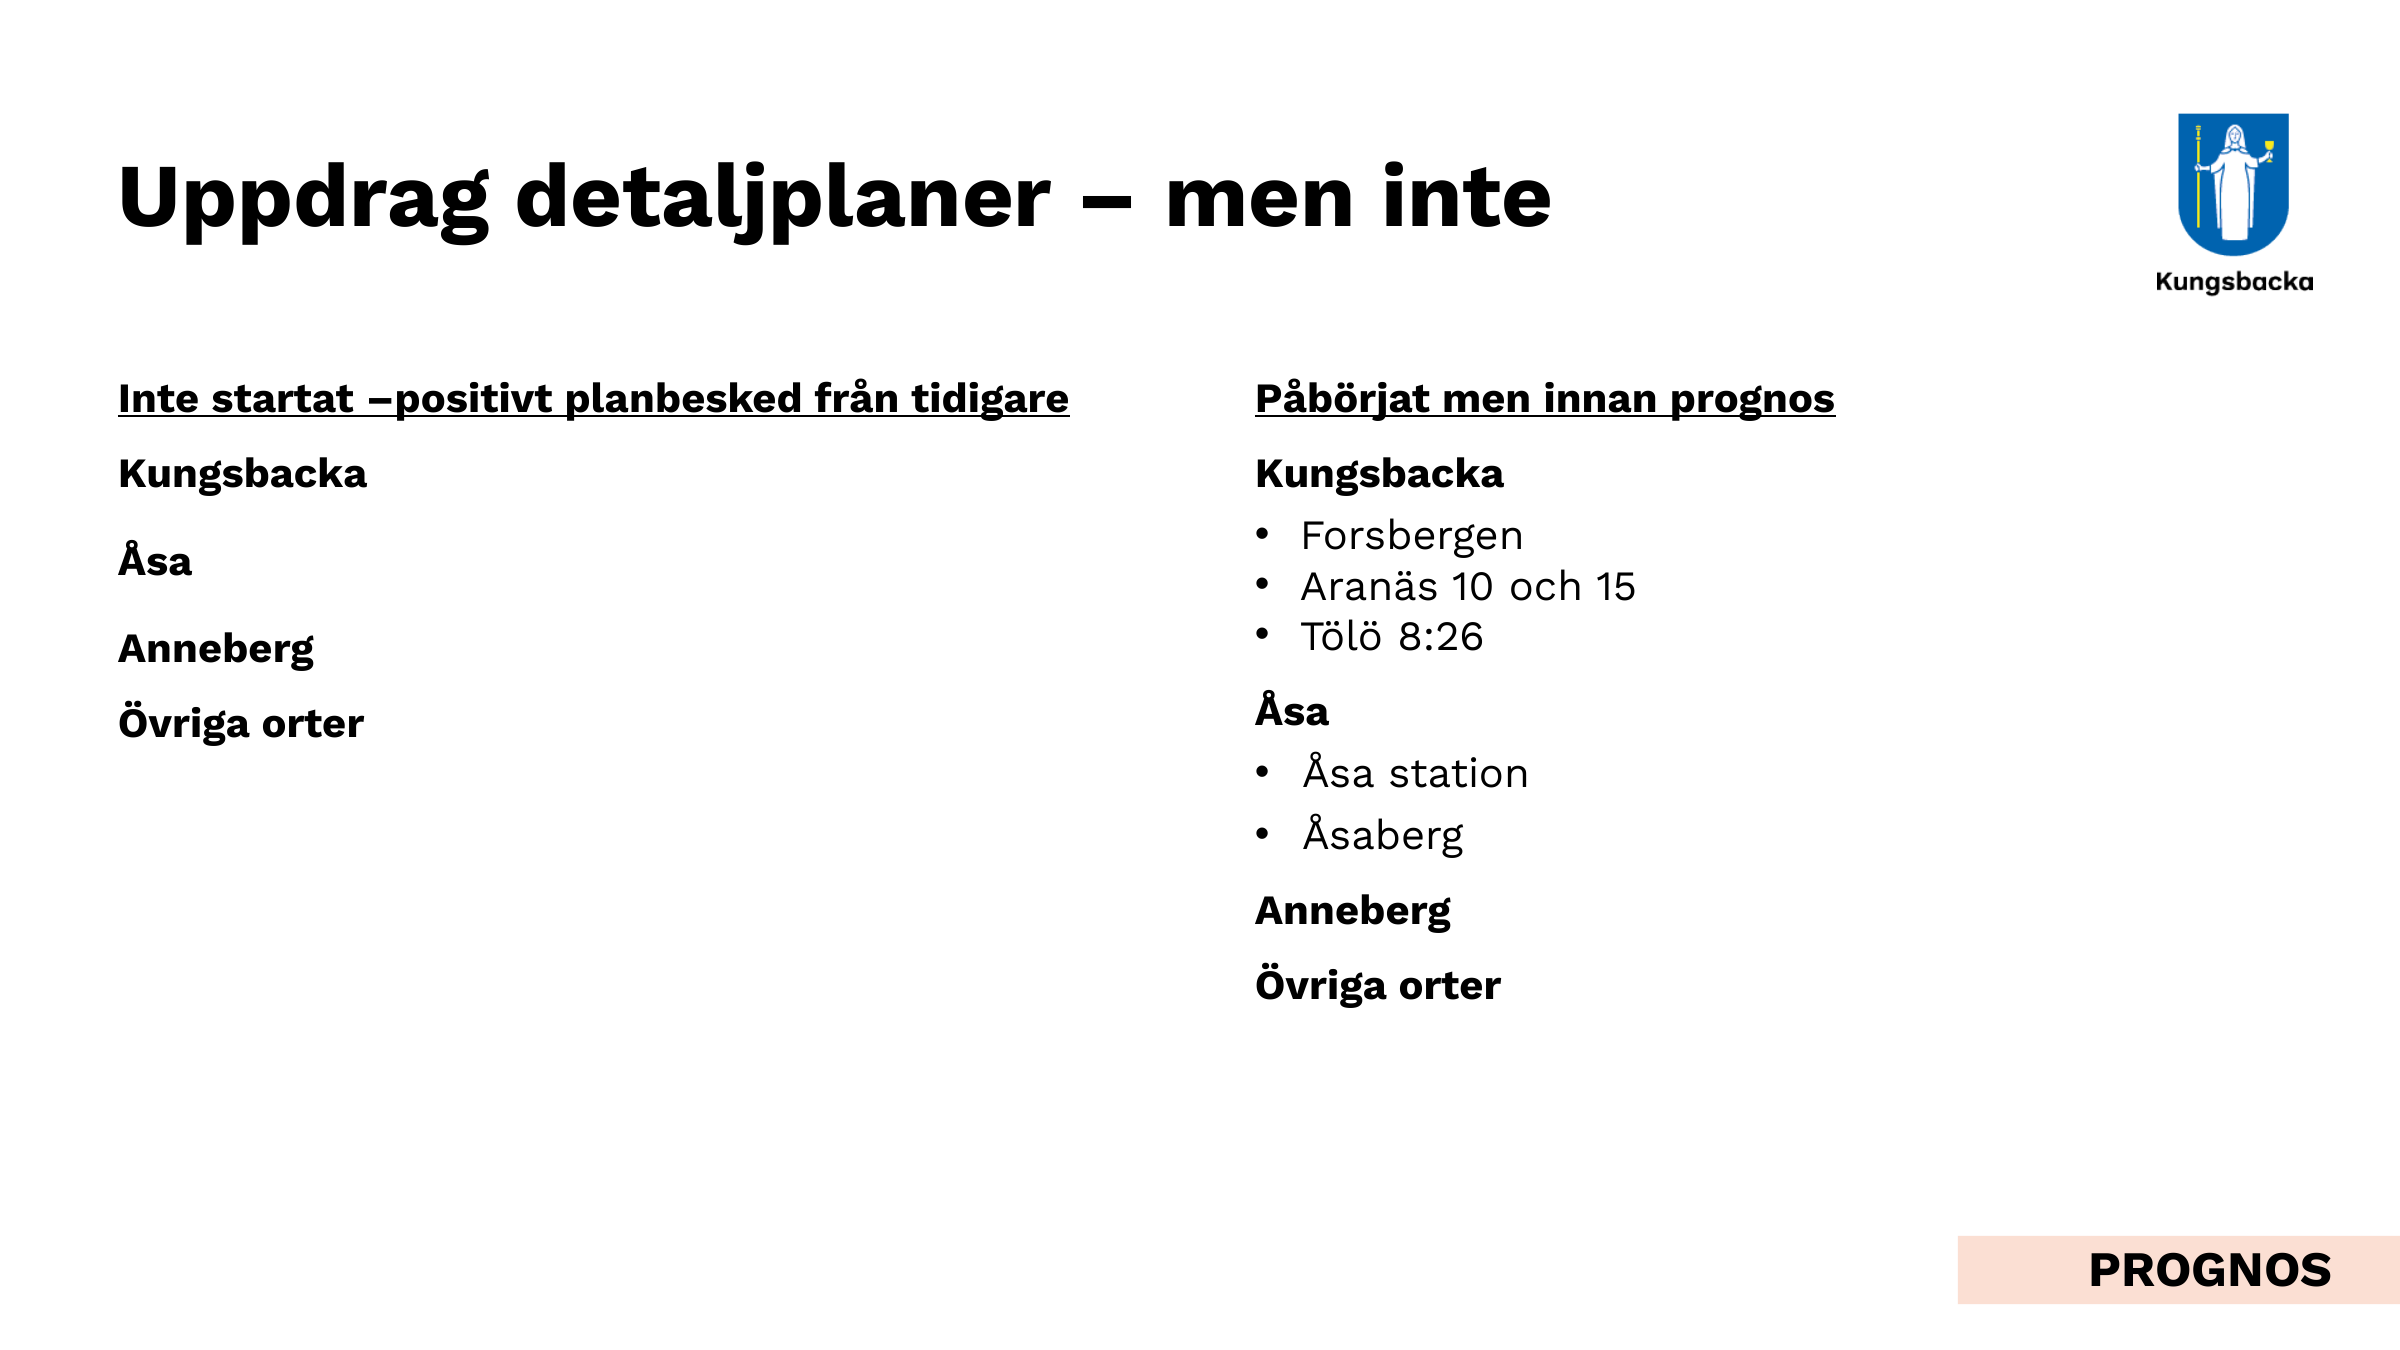

# Uppdrag detaljplaner – men inte
Inte startat –positivt planbesked från tidigare
Kungsbacka
Åsa
Anneberg
Övriga orter

Påbörjat men innan prognos
Kungsbacka
Forsbergen
Aranäs 10 och 15
Tölö 8:26
Åsa
Åsa station
Åsaberg
Anneberg
Övriga orter

PROGNOS